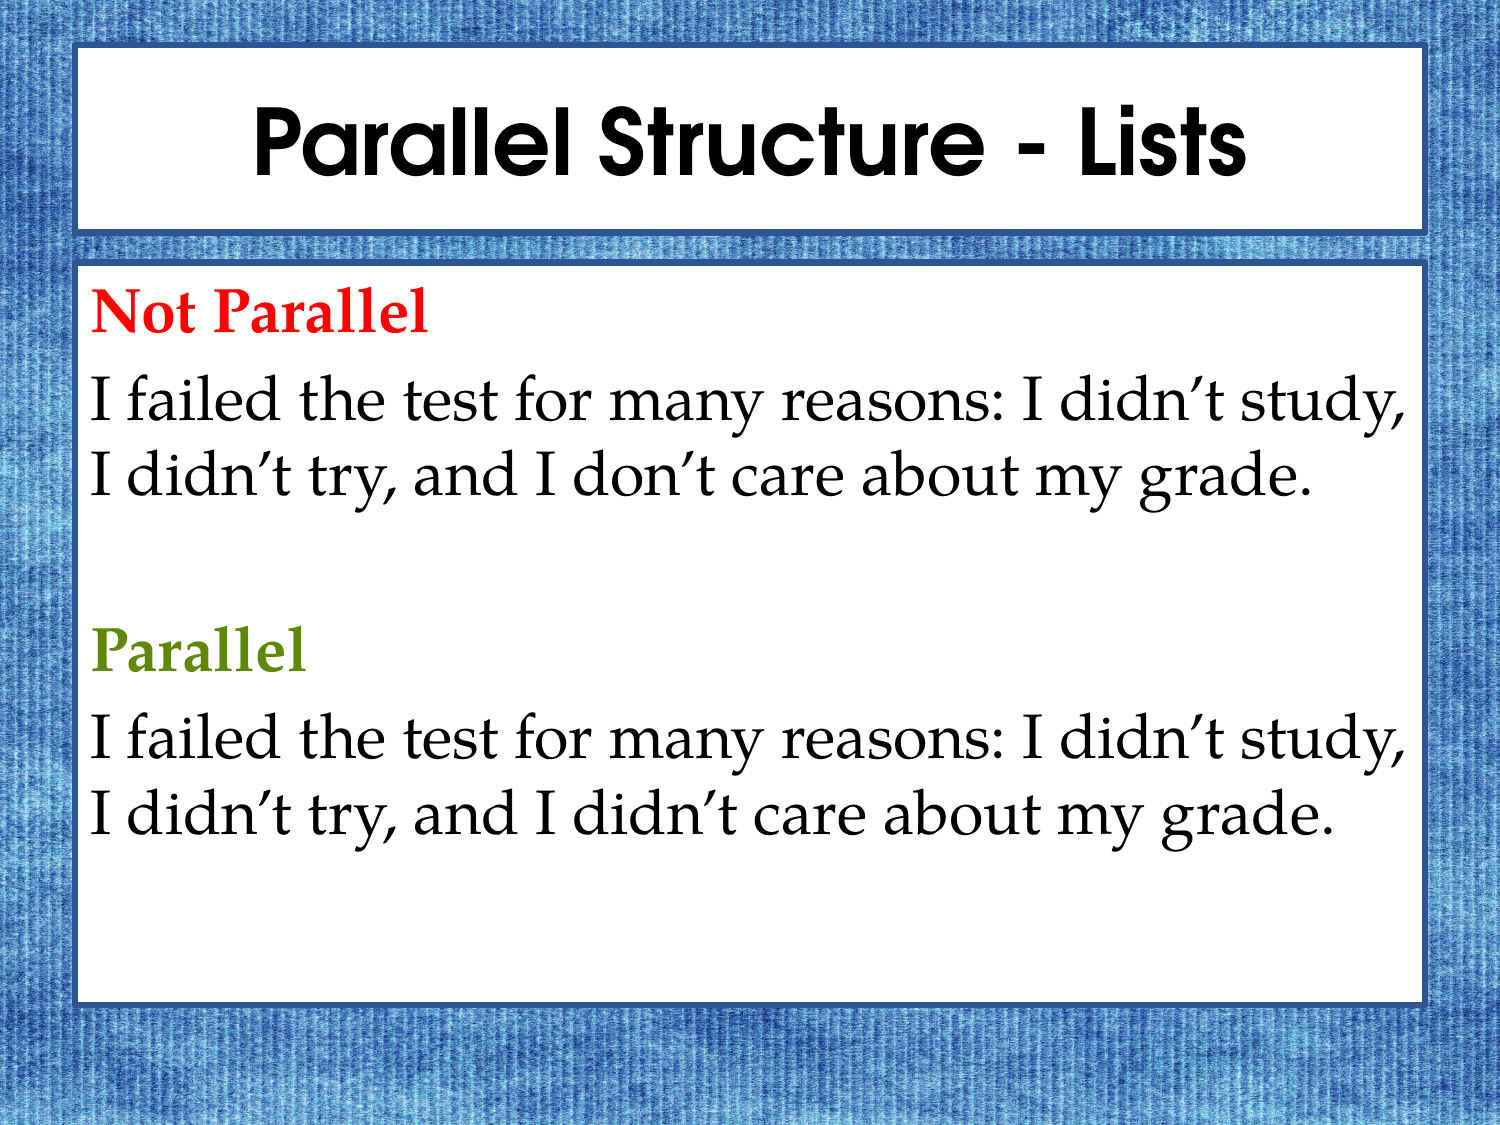

# Parallel Structure - Lists
Not Parallel
I failed the test for many reasons: I didn’t study, I didn’t try, and I don’t care about my grade.

Parallel
I failed the test for many reasons: I didn’t study, I didn’t try, and I didn’t care about my grade.